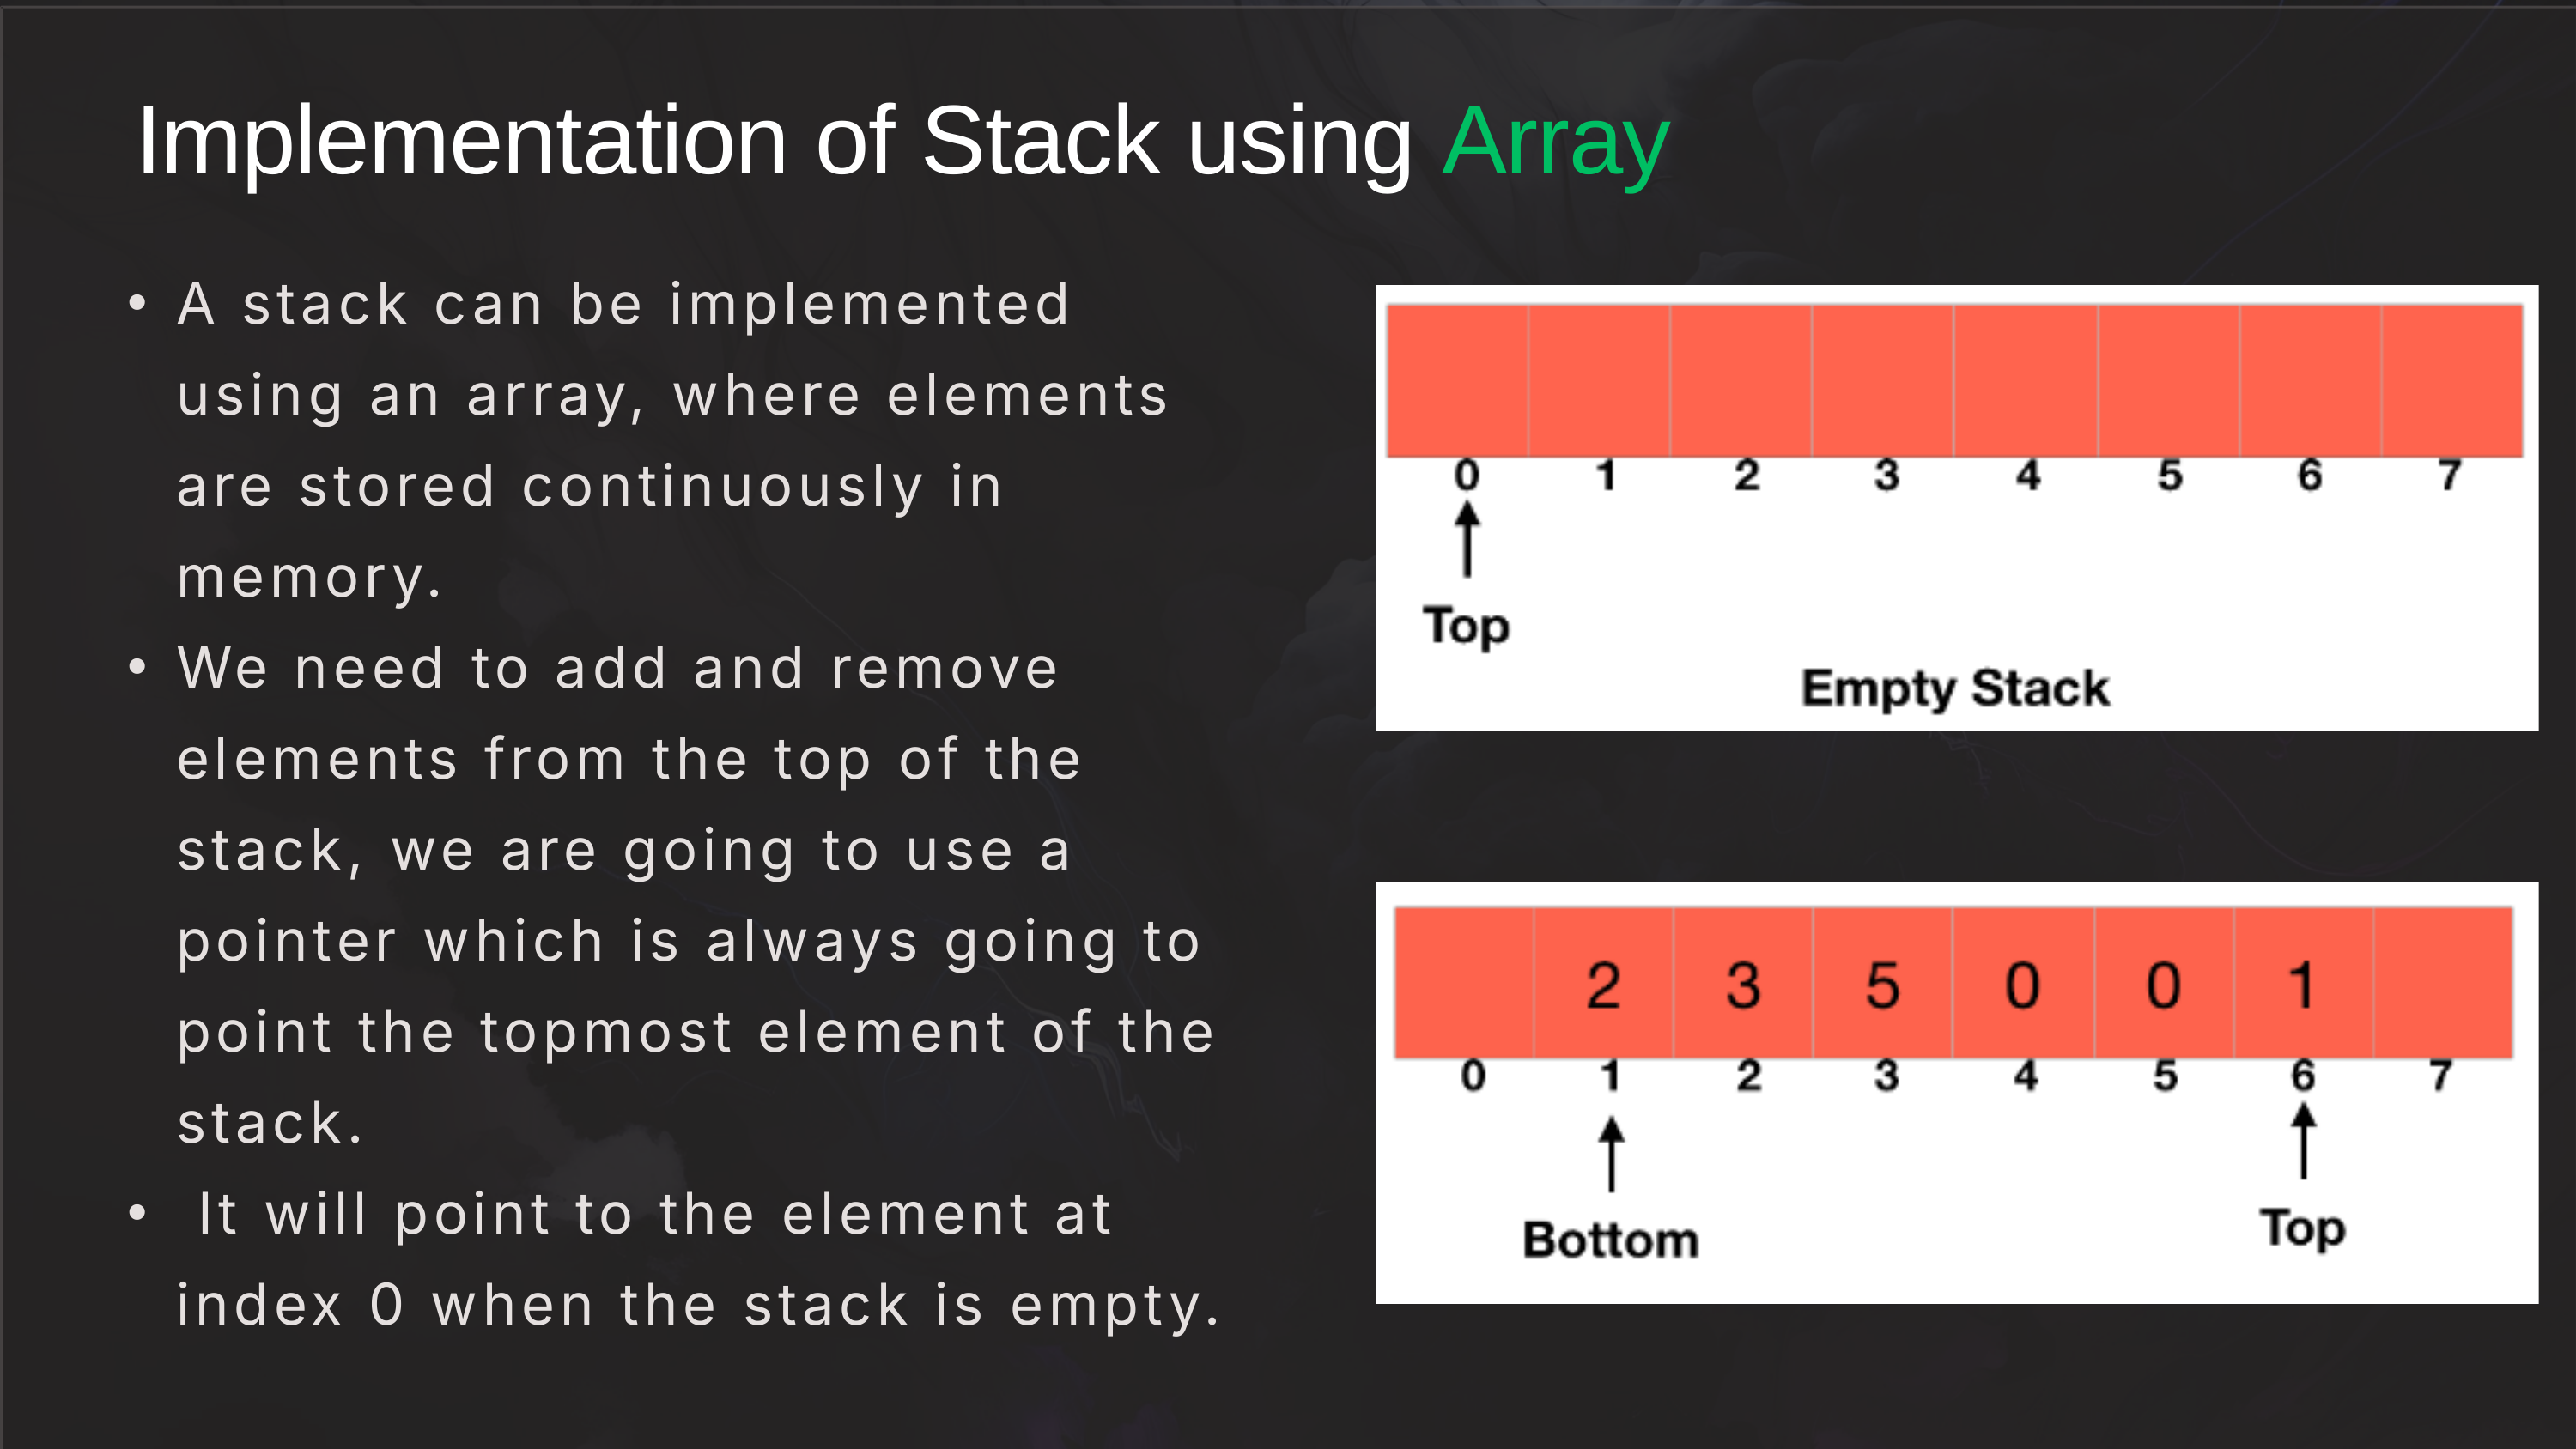

Implementation of Stack using Array
A stack can be implemented using an array, where elements are stored continuously in memory.
We need to add and remove elements from the top of the stack, we are going to use a pointer which is always going to point the topmost element of the stack.
 It will point to the element at index 0 when the stack is empty.